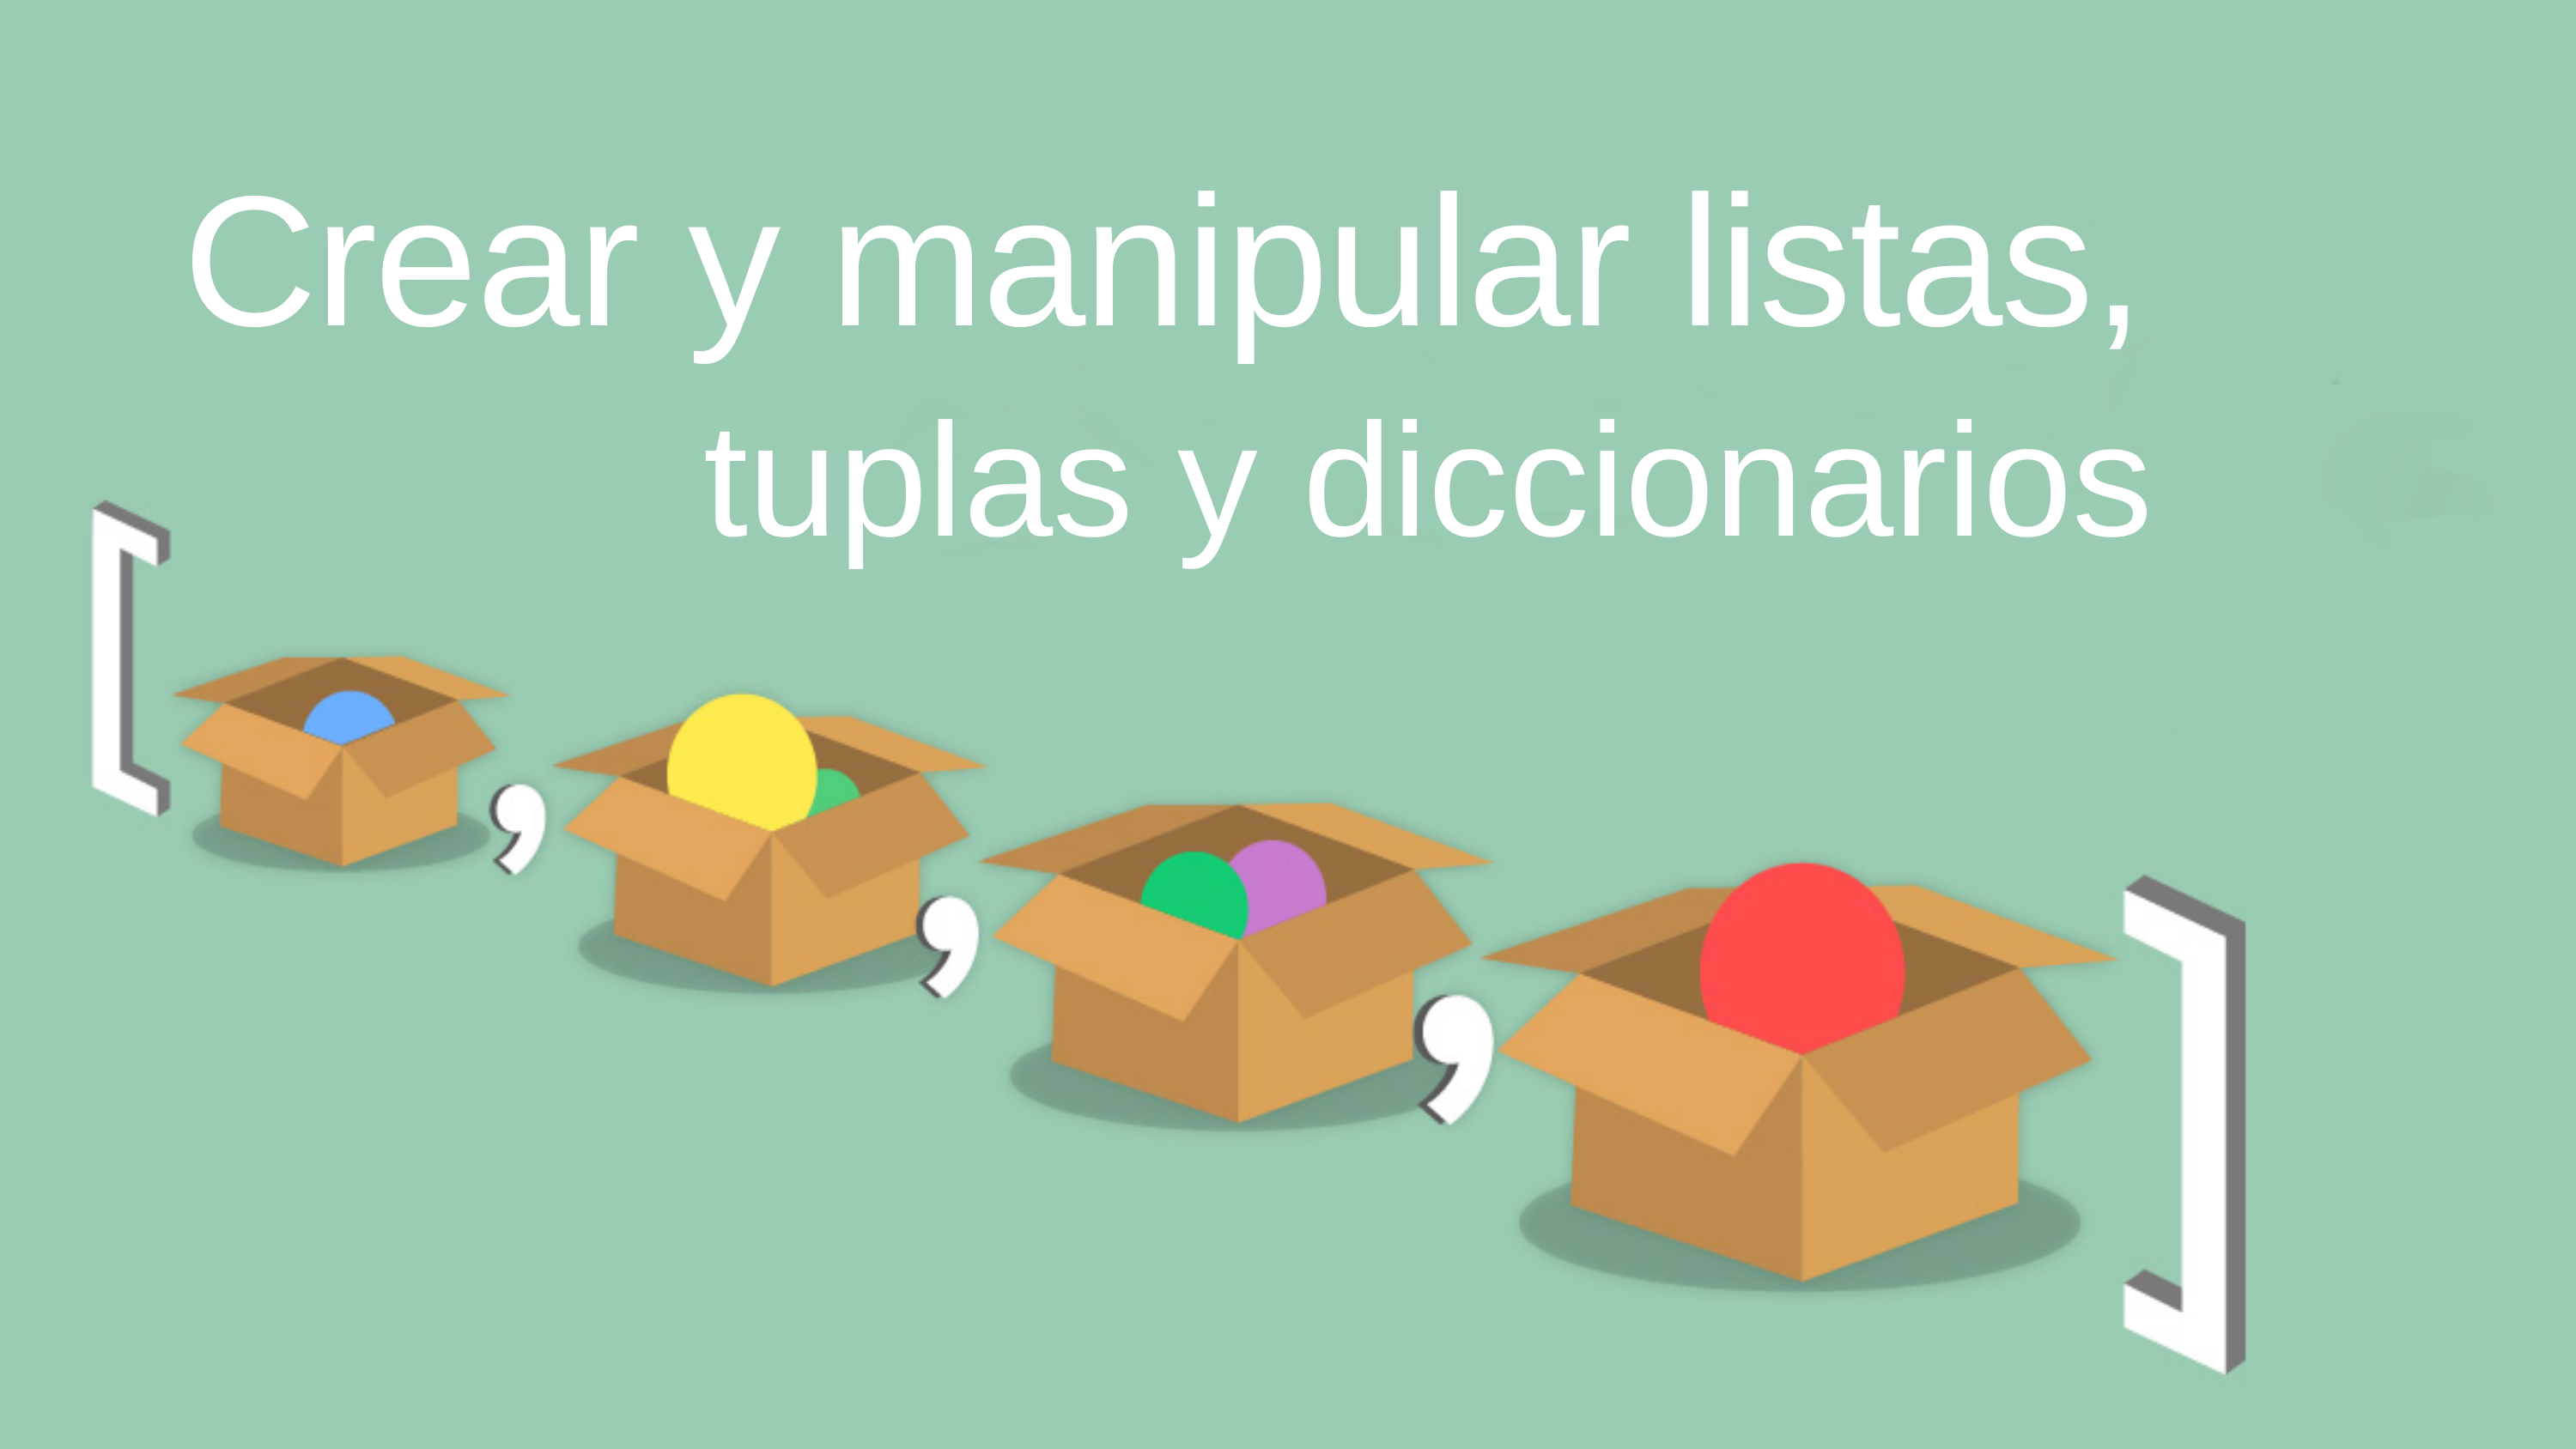

Crear y manipular listas,
tuplas y diccionarios